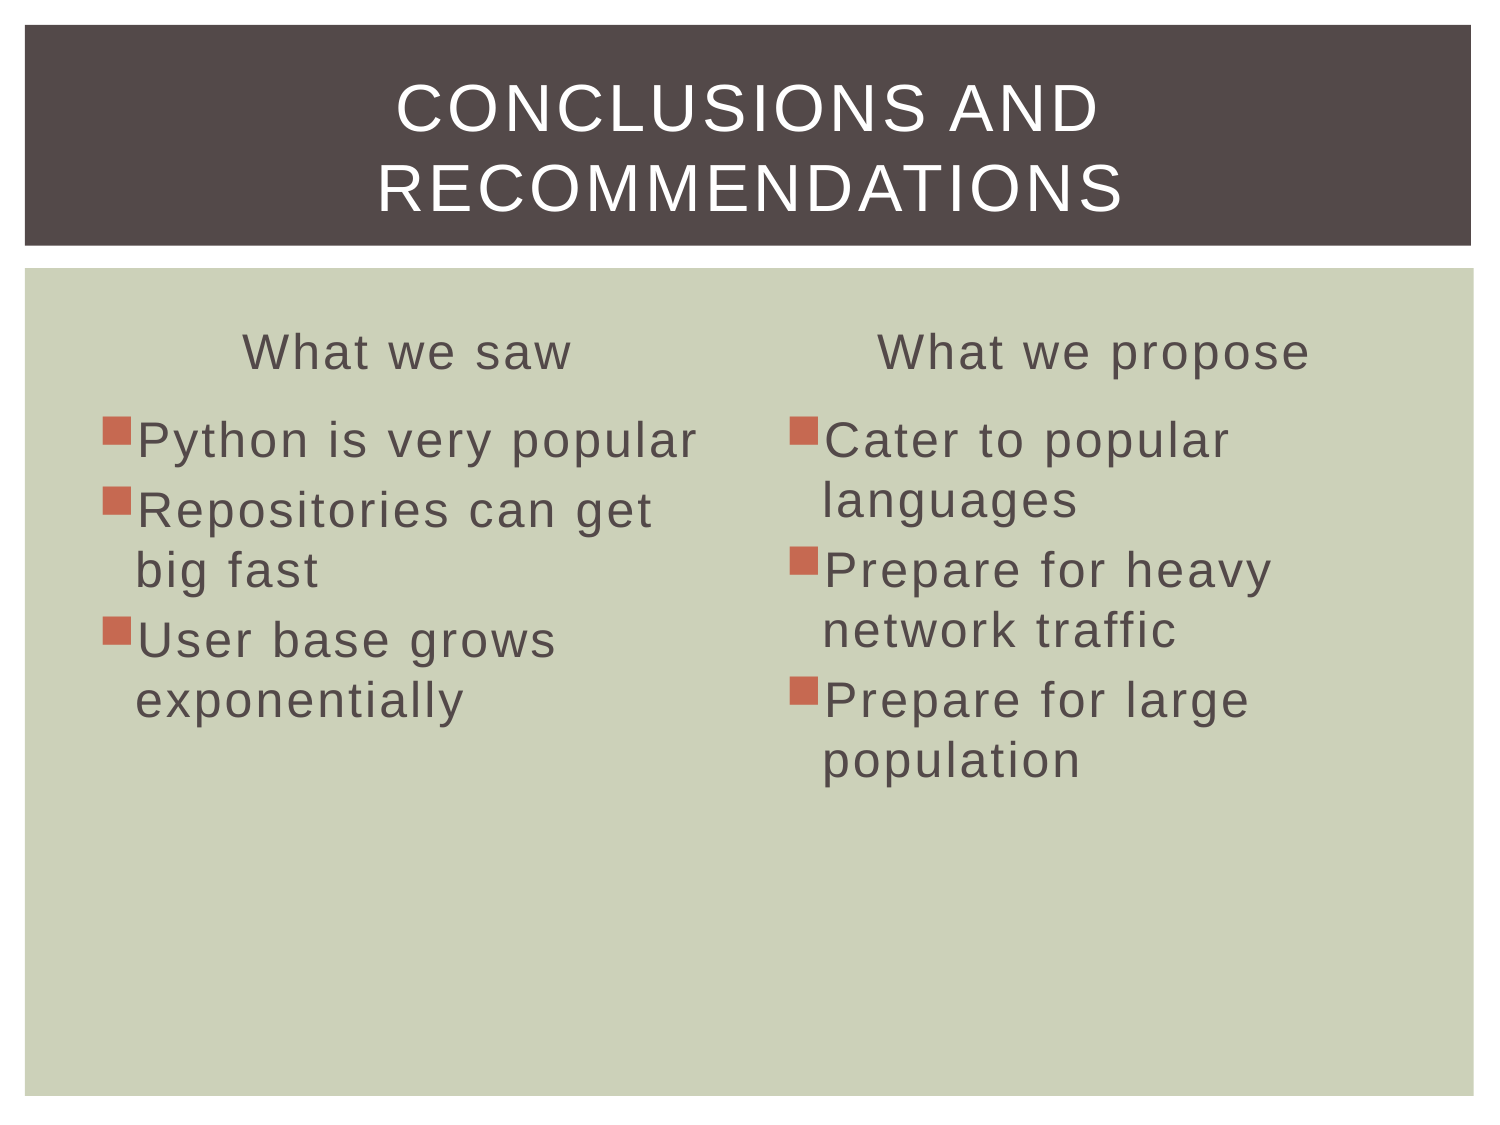

# Conclusions and recommendations
What we saw
What we propose
Python is very popular
Repositories can get big fast
User base grows exponentially
Cater to popular languages
Prepare for heavy network traffic
Prepare for large population